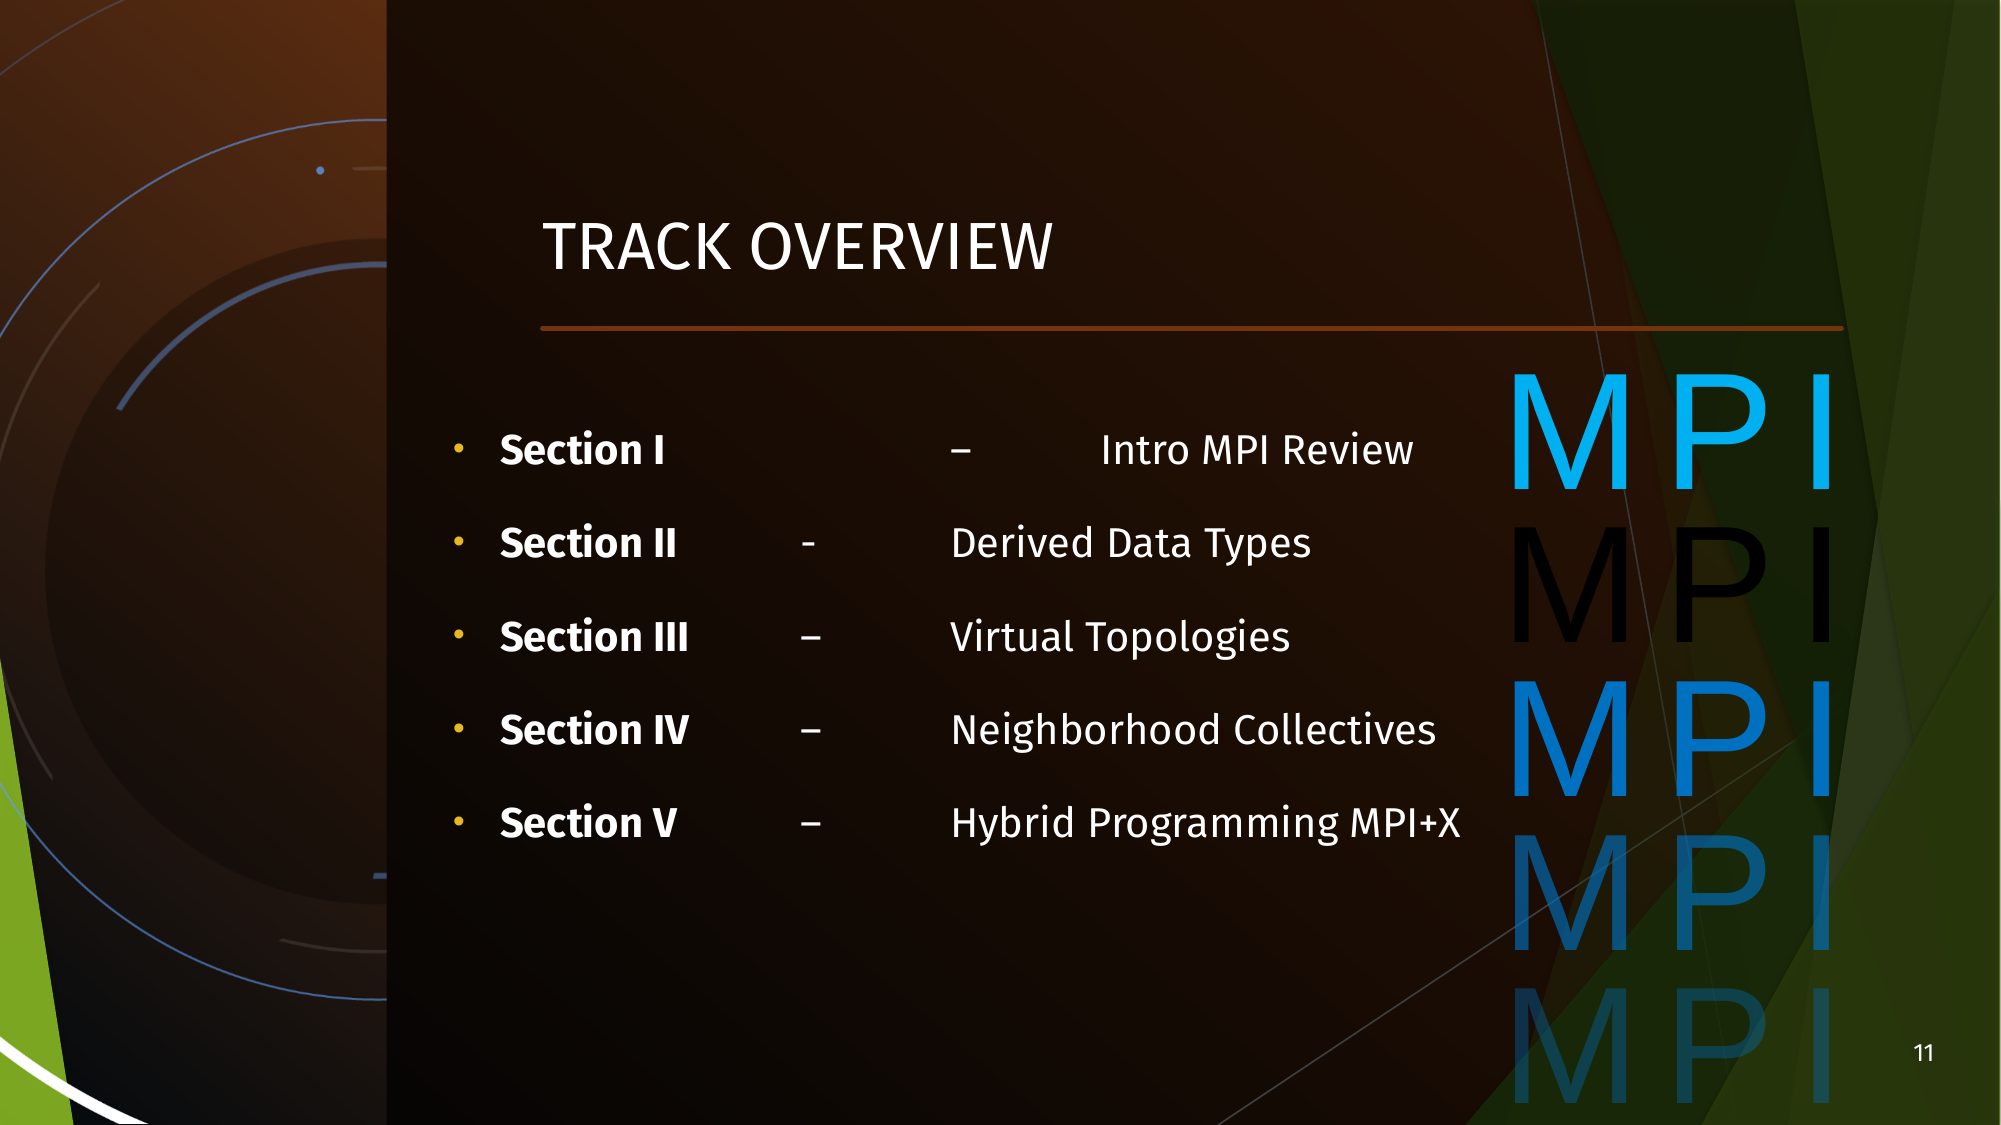

# Track overview
M P I
Section I		–	Intro MPI Review
Section II	-	Derived Data Types
Section III	– 	Virtual Topologies
Section IV 	–	Neighborhood Collectives
Section V	–	Hybrid Programming MPI+X
M P I
M P I
M P I
M P I
11